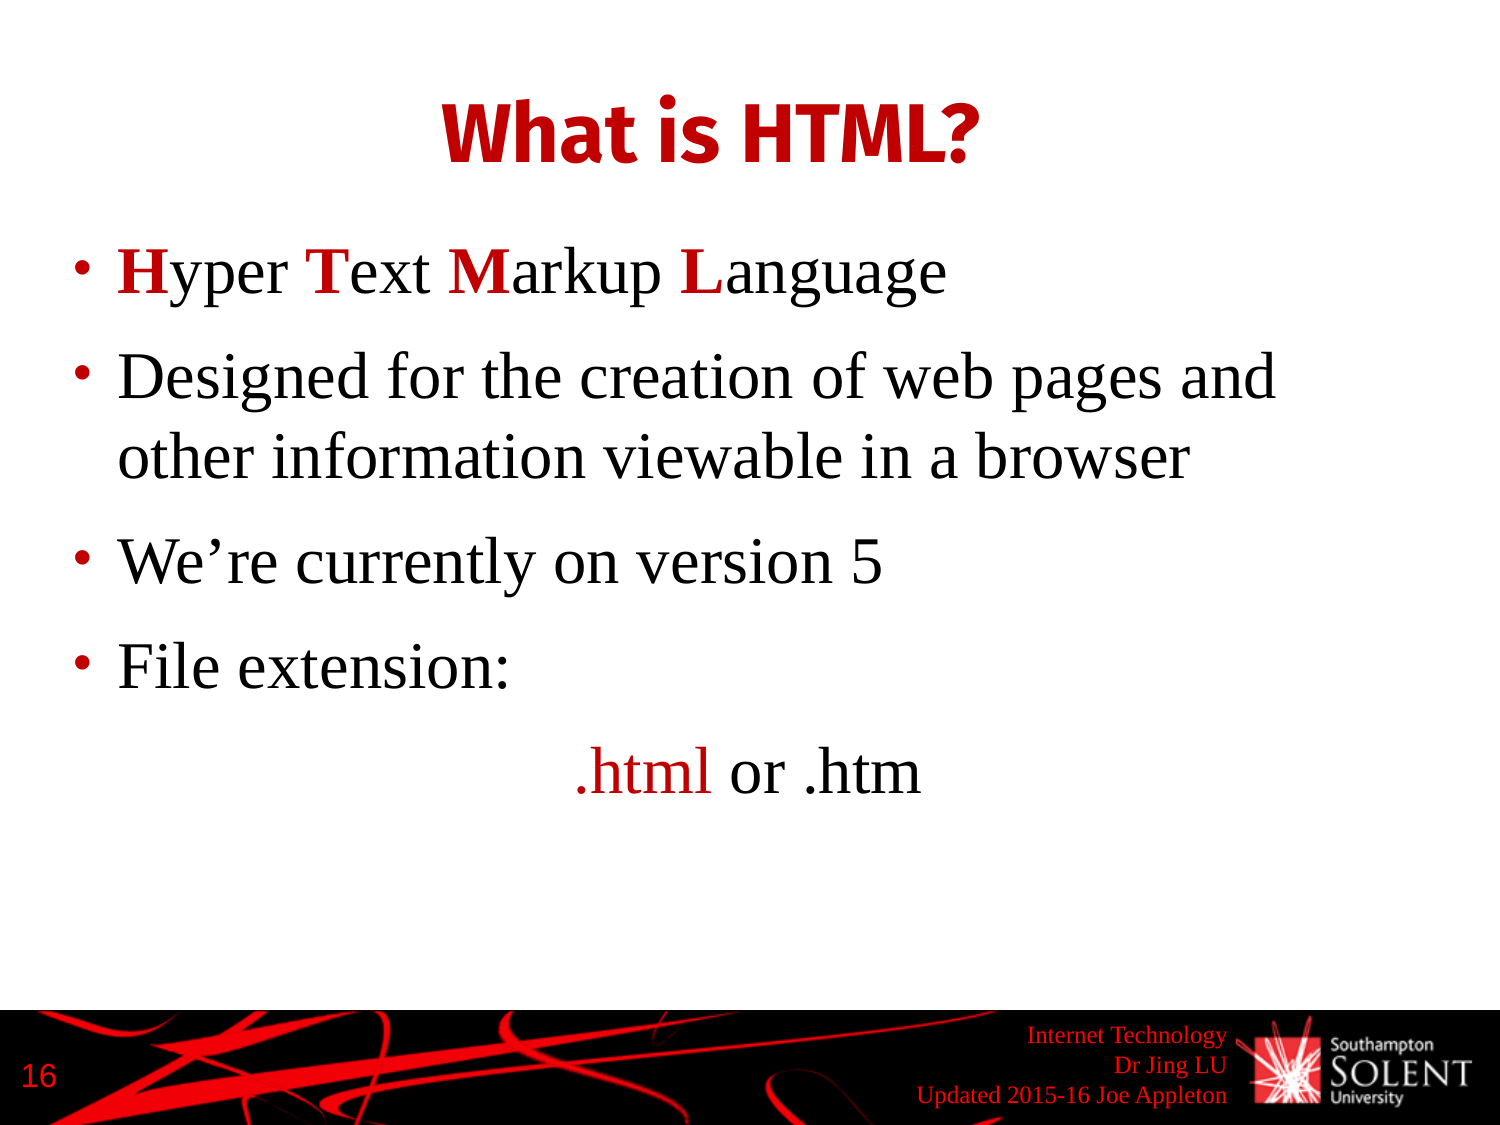

# What is HTML?
Hyper Text Markup Language
Designed for the creation of web pages and other information viewable in a browser
We’re currently on version 5
File extension:
.html or .htm